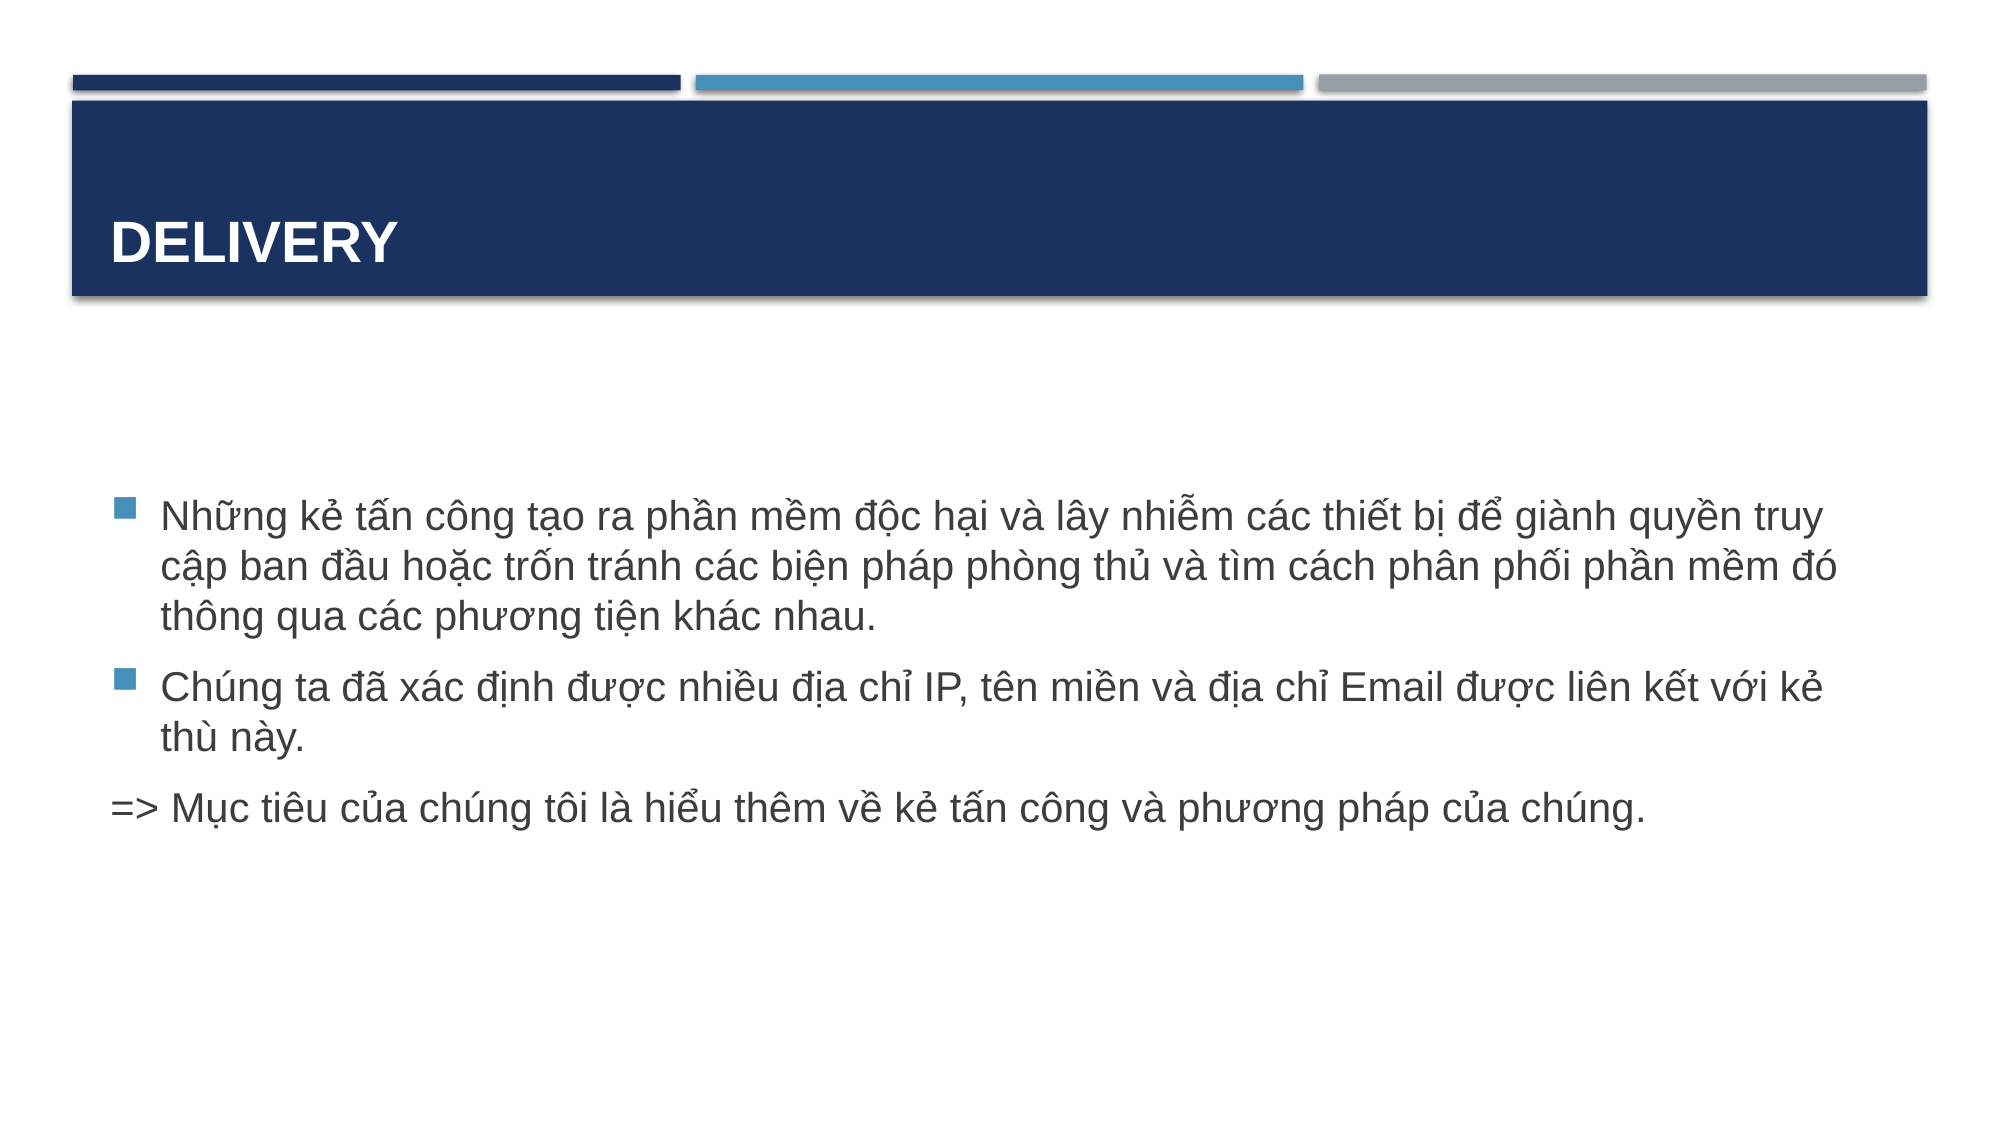

# Delivery
Những kẻ tấn công tạo ra phần mềm độc hại và lây nhiễm các thiết bị để giành quyền truy cập ban đầu hoặc trốn tránh các biện pháp phòng thủ và tìm cách phân phối phần mềm đó thông qua các phương tiện khác nhau.
Chúng ta đã xác định được nhiều địa chỉ IP, tên miền và địa chỉ Email được liên kết với kẻ thù này.
=> Mục tiêu của chúng tôi là hiểu thêm về kẻ tấn công và phương pháp của chúng.